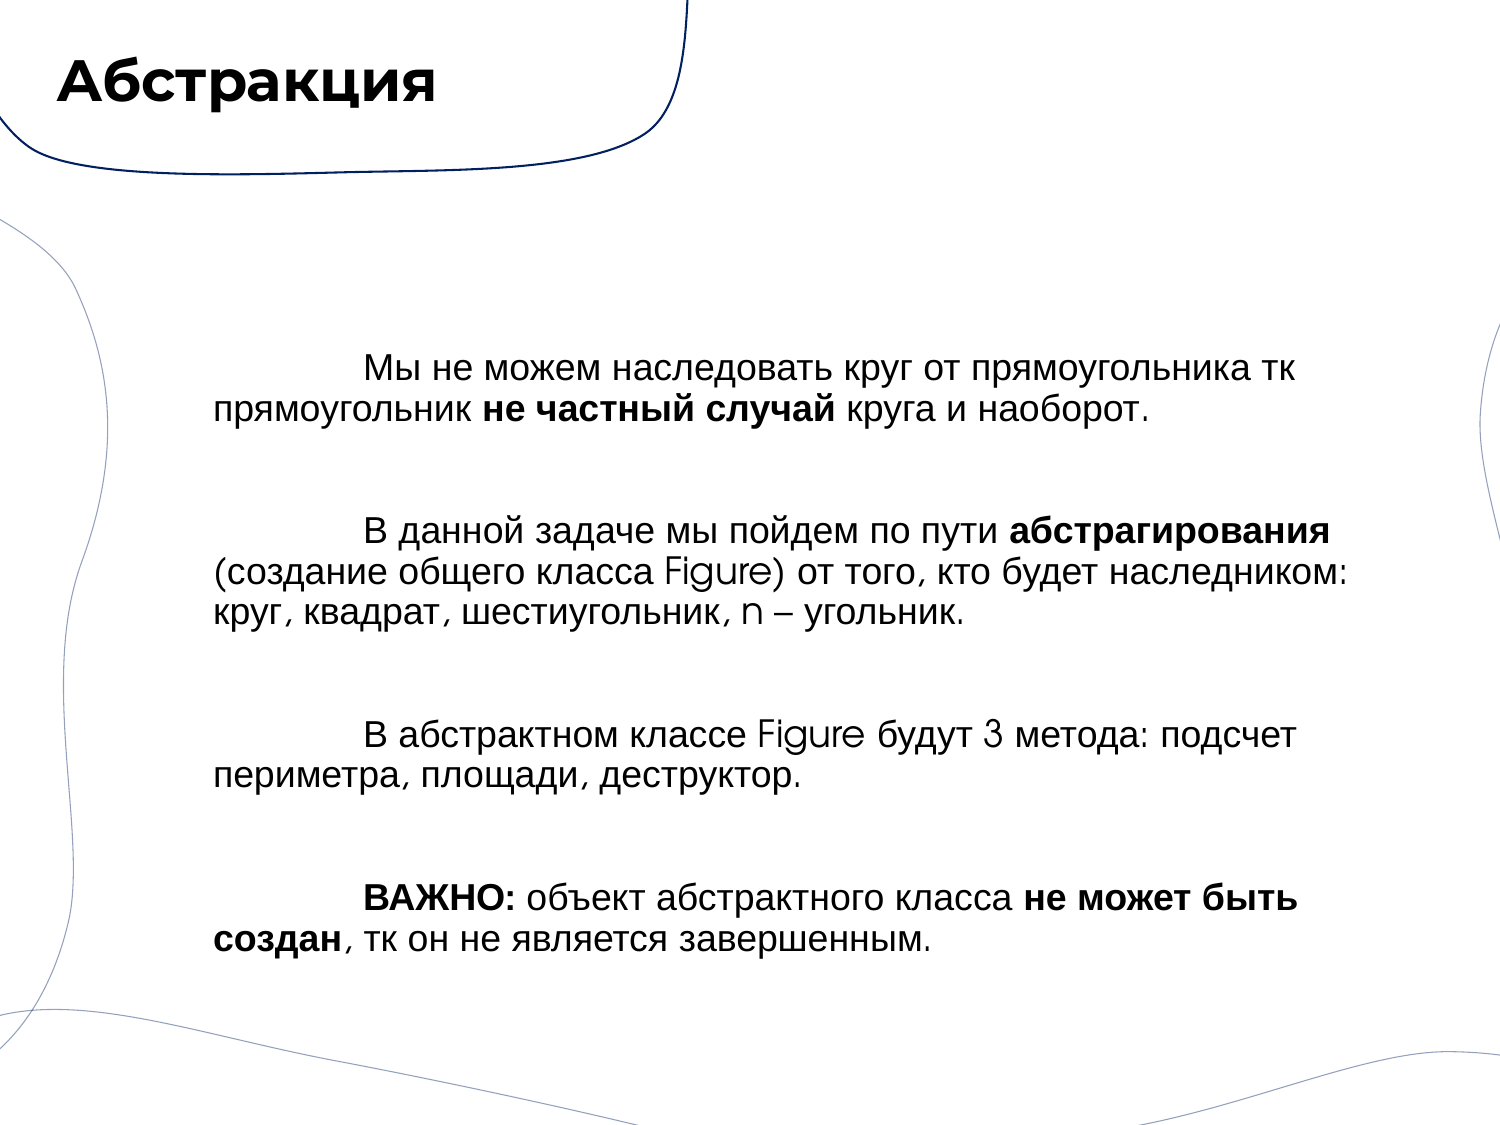

# Абстракция
	Мы не можем наследовать круг от прямоугольника тк прямоугольник не частный случай круга и наоборот.

	В данной задаче мы пойдем по пути абстрагирования (создание общего класса Figure) от того, кто будет наследником: круг, квадрат, шестиугольник, n – угольник.

	В абстрактном классе Figure будут 3 метода: подсчет периметра, площади, деструктор.

	ВАЖНО: объект абстрактного класса не может быть создан, тк он не является завершенным.